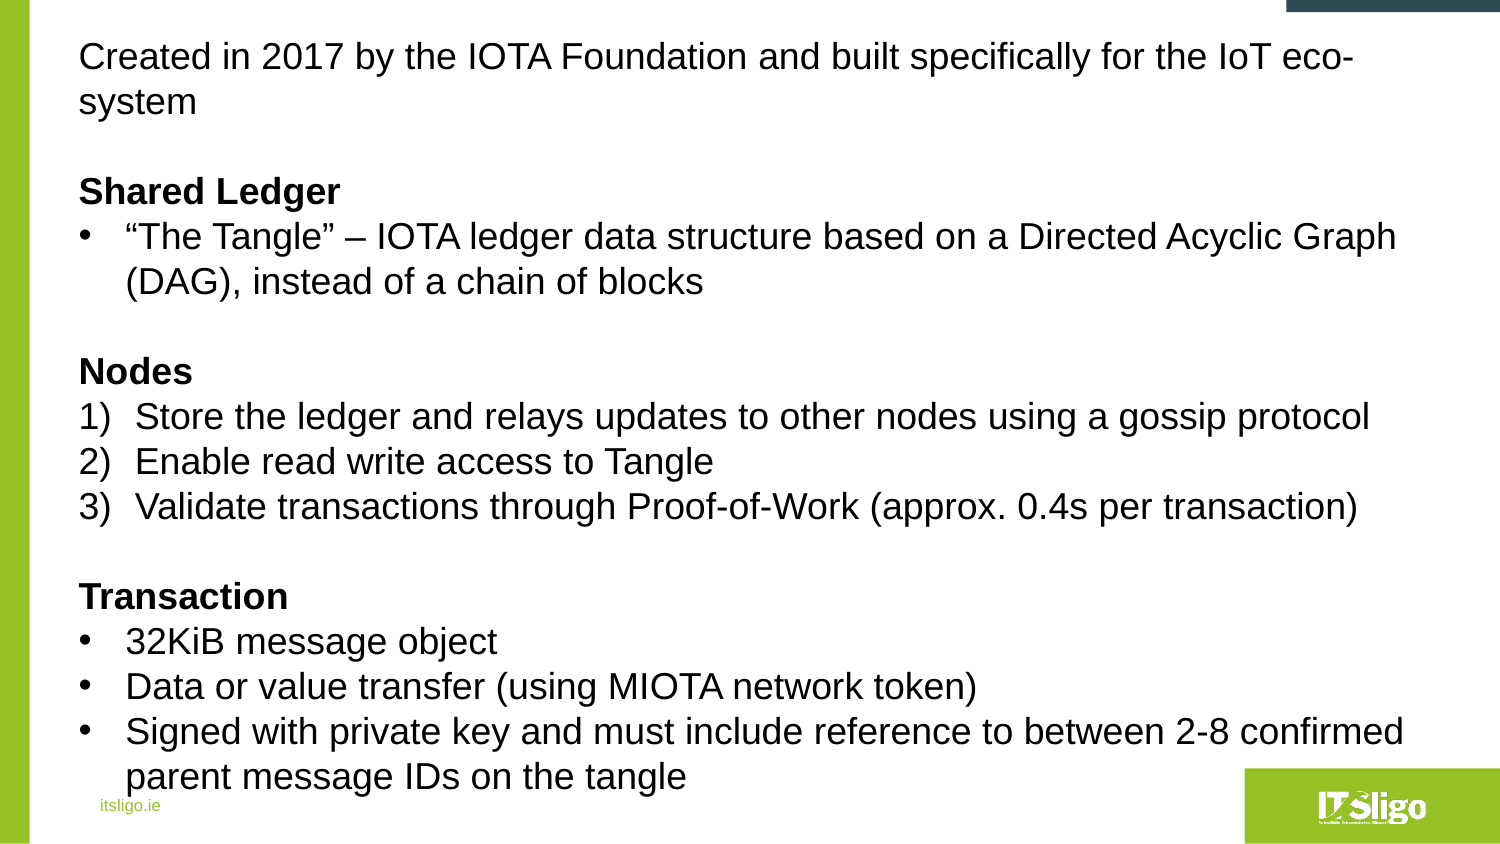

Created in 2017 by the IOTA Foundation and built specifically for the IoT eco-system

Shared Ledger
“The Tangle” – IOTA ledger data structure based on a Directed Acyclic Graph (DAG), instead of a chain of blocks

Nodes
Store the ledger and relays updates to other nodes using a gossip protocol
Enable read write access to Tangle
Validate transactions through Proof-of-Work (approx. 0.4s per transaction)

Transaction
32KiB message object
Data or value transfer (using MIOTA network token)
Signed with private key and must include reference to between 2-8 confirmed parent message IDs on the tangle